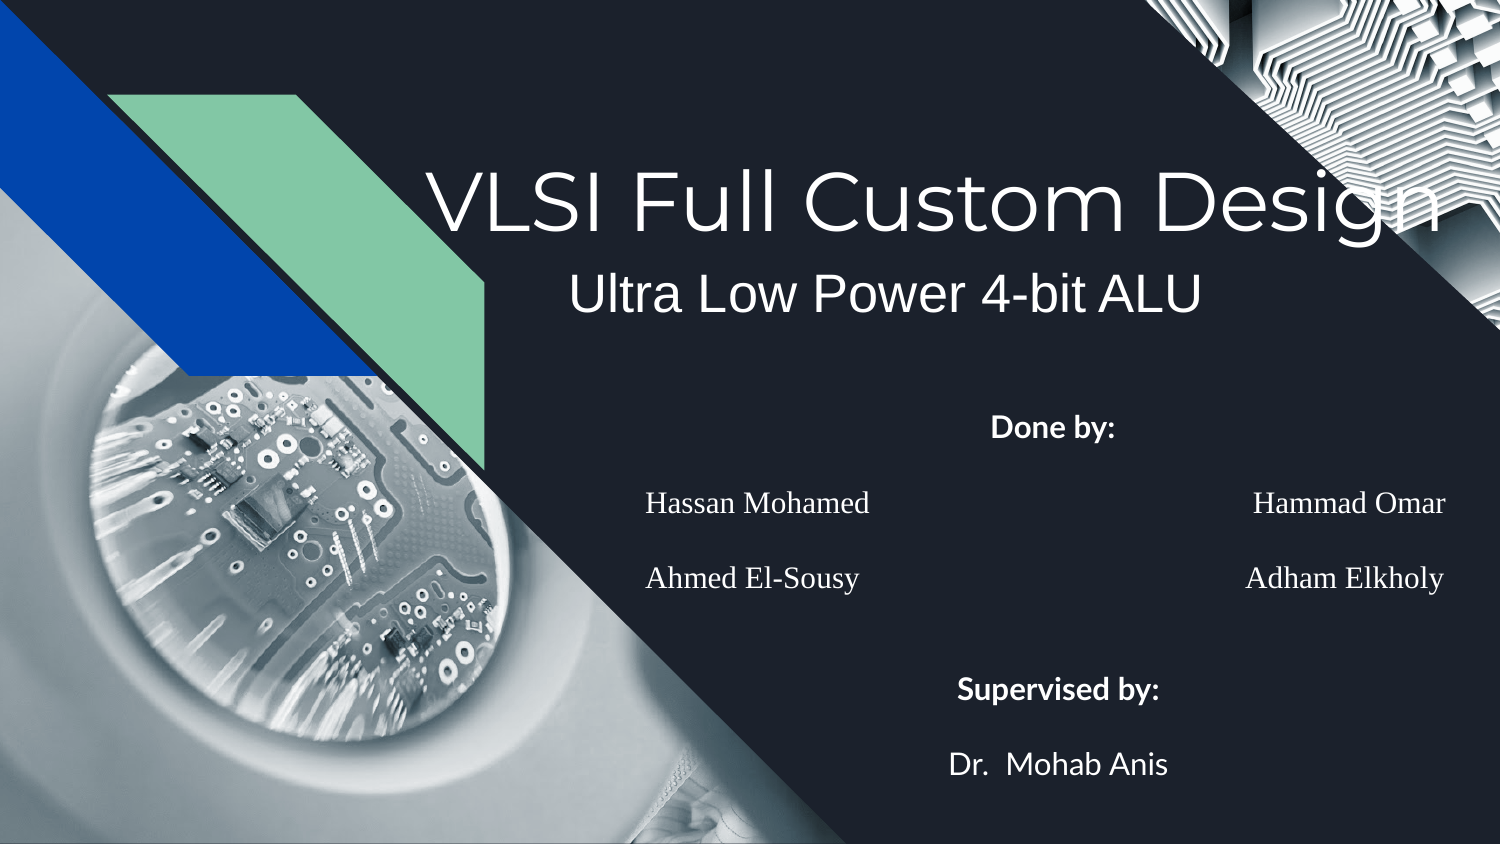

# VLSI Full Custom Design
Ultra Low Power 4-bit ALU
      Done by:

Hassan Mohamed 			 Hammad Omar
Ahmed El-Sousy 		 	Adham Elkholy

Supervised by:
Dr.  Mohab Anis